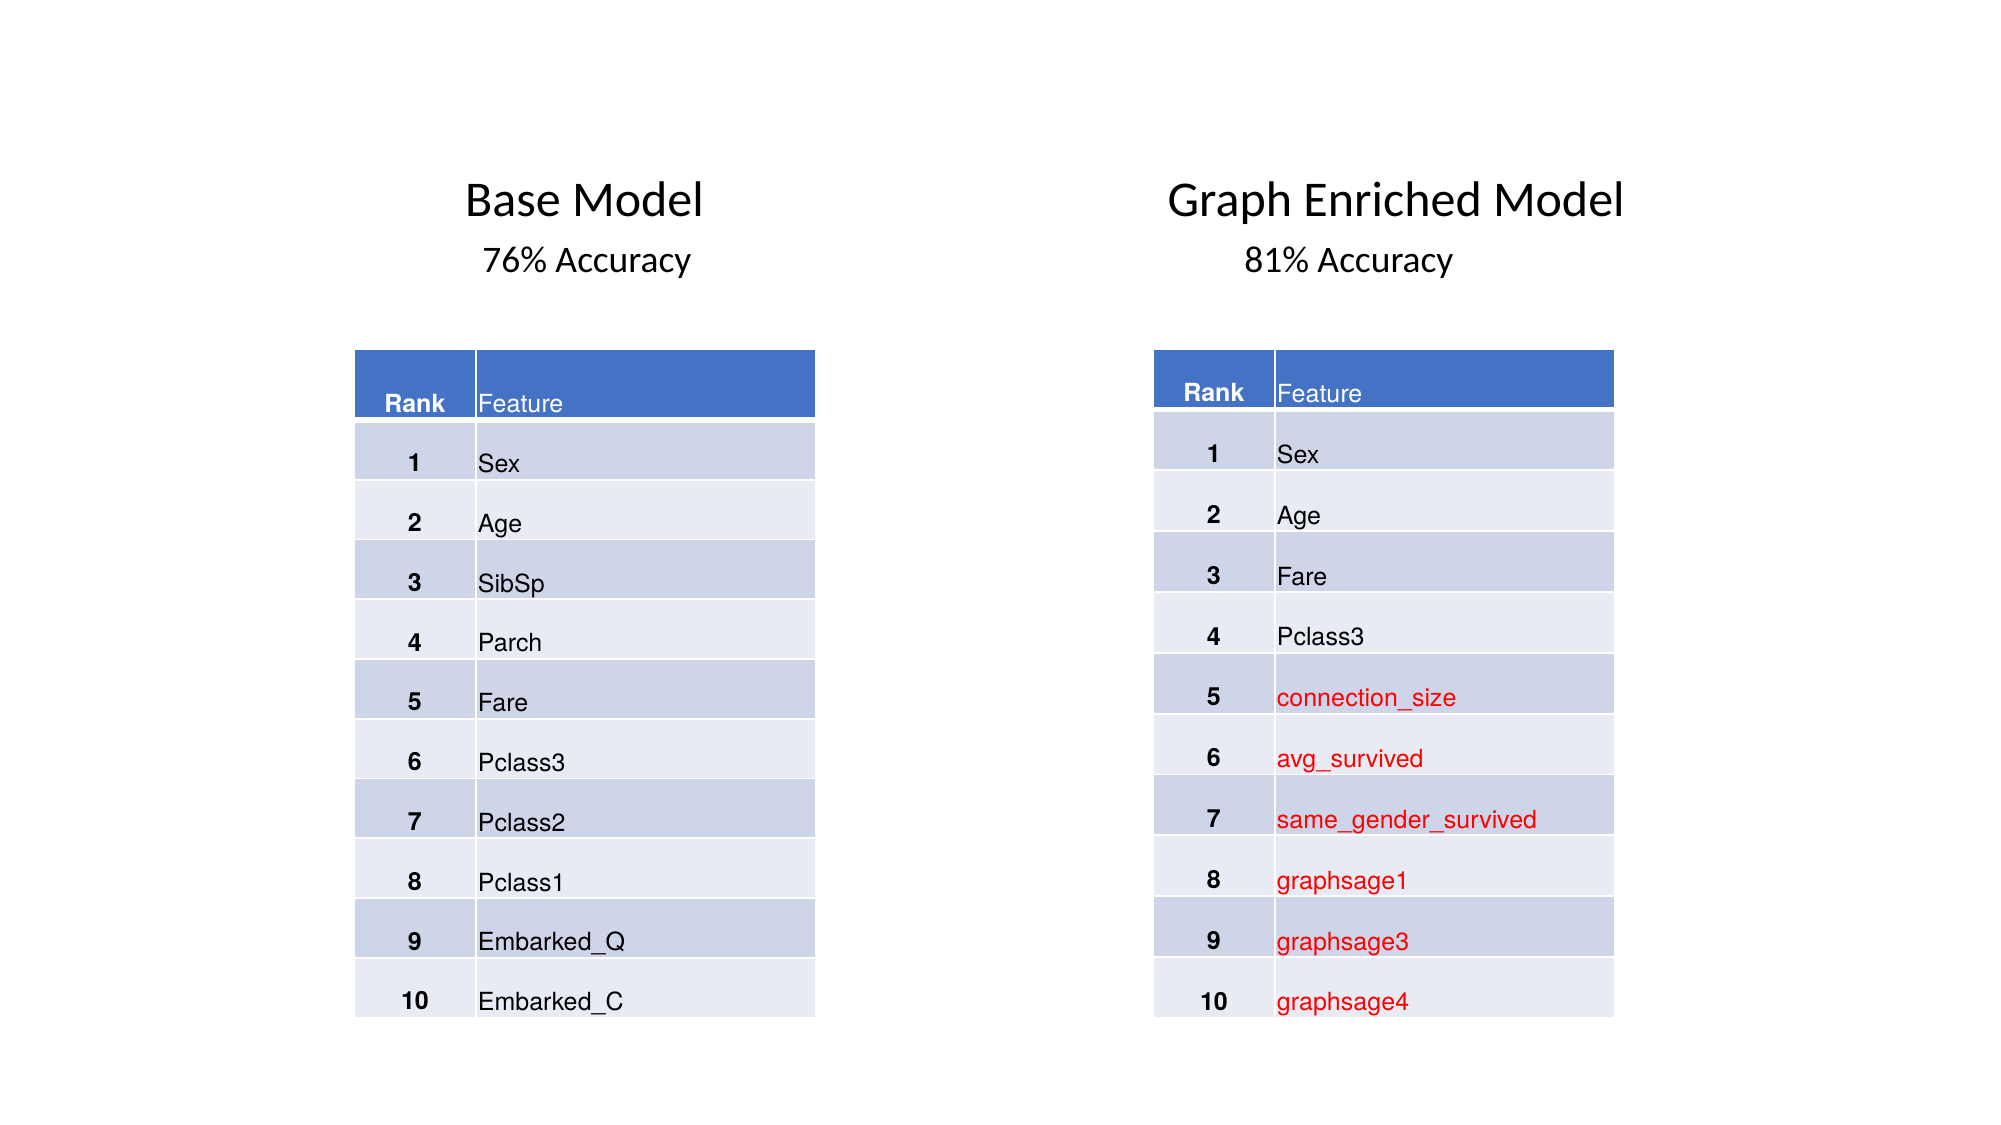

Base Model
# Graph Enriched Model
76% Accuracy
81% Accuracy
| Rank | Feature |
| --- | --- |
| 1 | Sex |
| 2 | Age |
| 3 | SibSp |
| 4 | Parch |
| 5 | Fare |
| 6 | Pclass3 |
| 7 | Pclass2 |
| 8 | Pclass1 |
| 9 | Embarked\_Q |
| 10 | Embarked\_C |
| Rank | Feature |
| --- | --- |
| 1 | Sex |
| 2 | Age |
| 3 | Fare |
| 4 | Pclass3 |
| 5 | connection\_size |
| 6 | avg\_survived |
| 7 | same\_gender\_survived |
| 8 | graphsage1 |
| 9 | graphsage3 |
| 10 | graphsage4 |